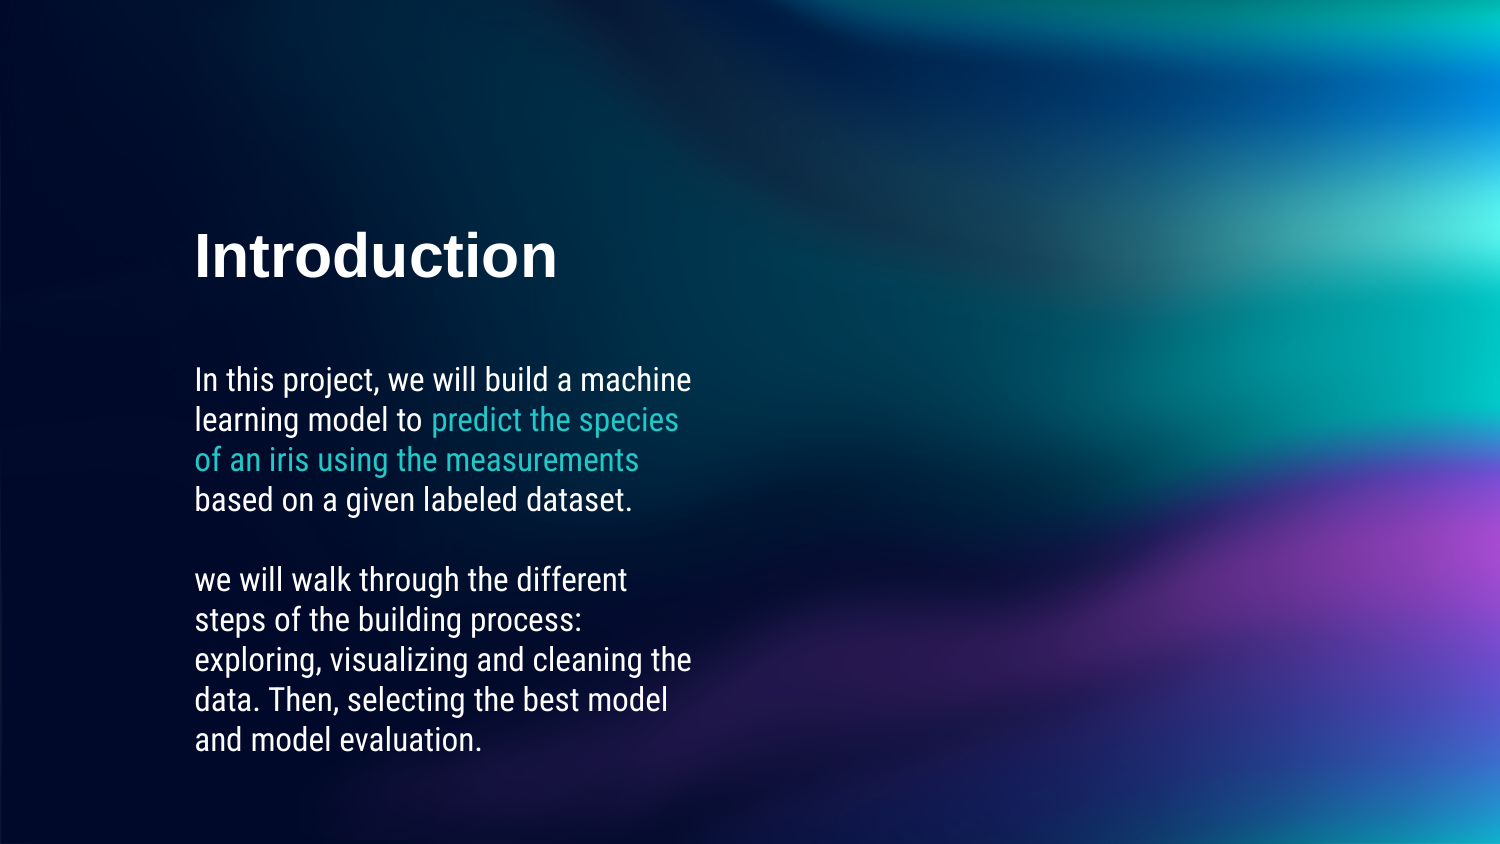

# Introduction
In this project, we will build a machine learning model to predict the species of an iris using the measurements based on a given labeled dataset. 
we will walk through the different steps of the building process: exploring, visualizing and cleaning the data. Then, selecting the best model and model evaluation.